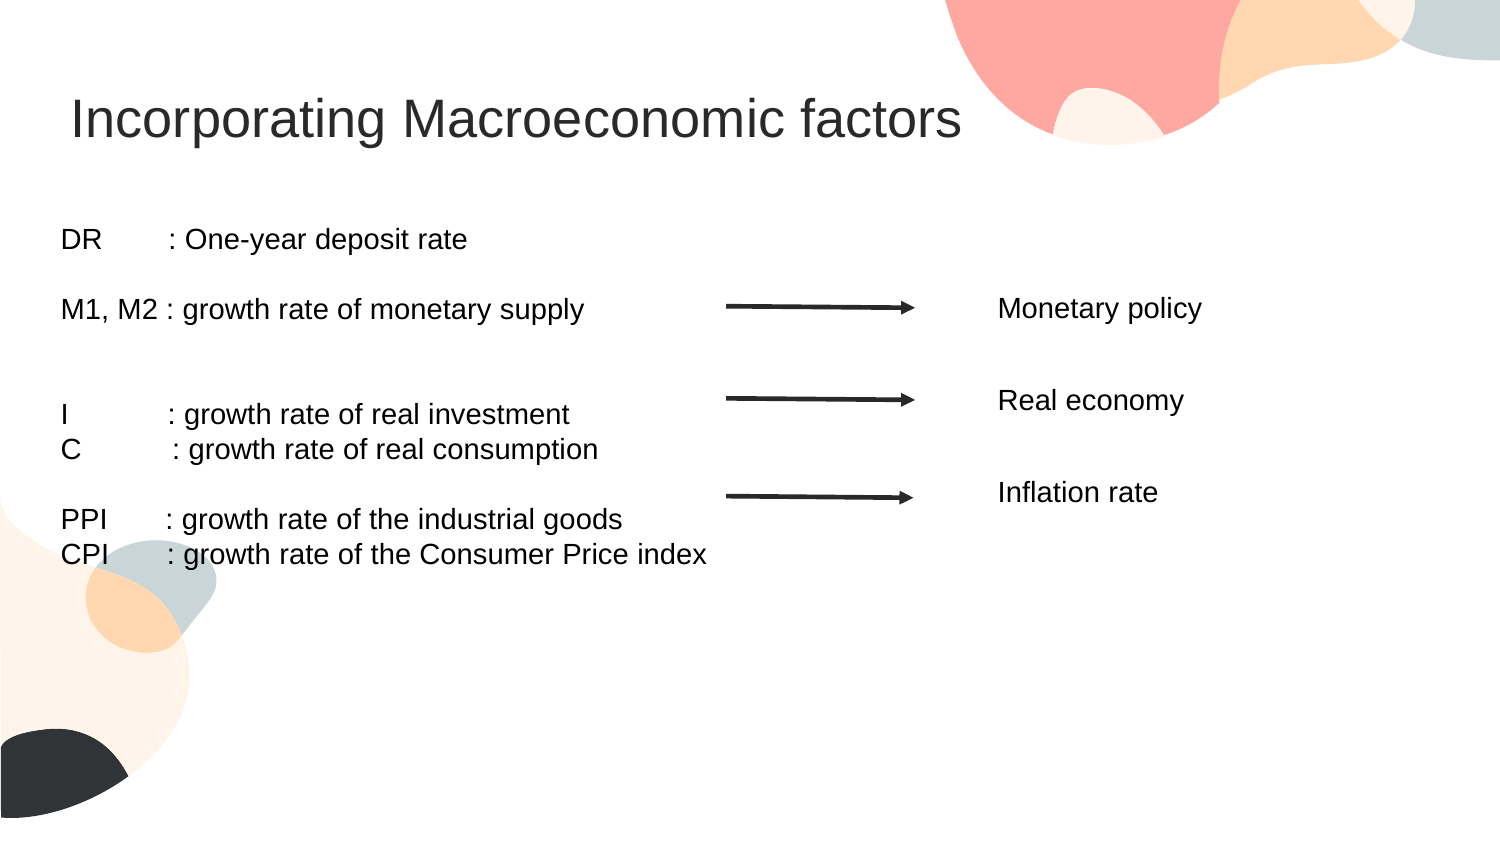

Incorporating Macroeconomic factors
DR        : One-year deposit rate

M1, M2 : growth rate of monetary supply

I            : growth rate of real investment
C           : growth rate of real consumption

PPI       : growth rate of the industrial goods
CPI       : growth rate of the Consumer Price index
Monetary policy
Real economy
Inflation rate